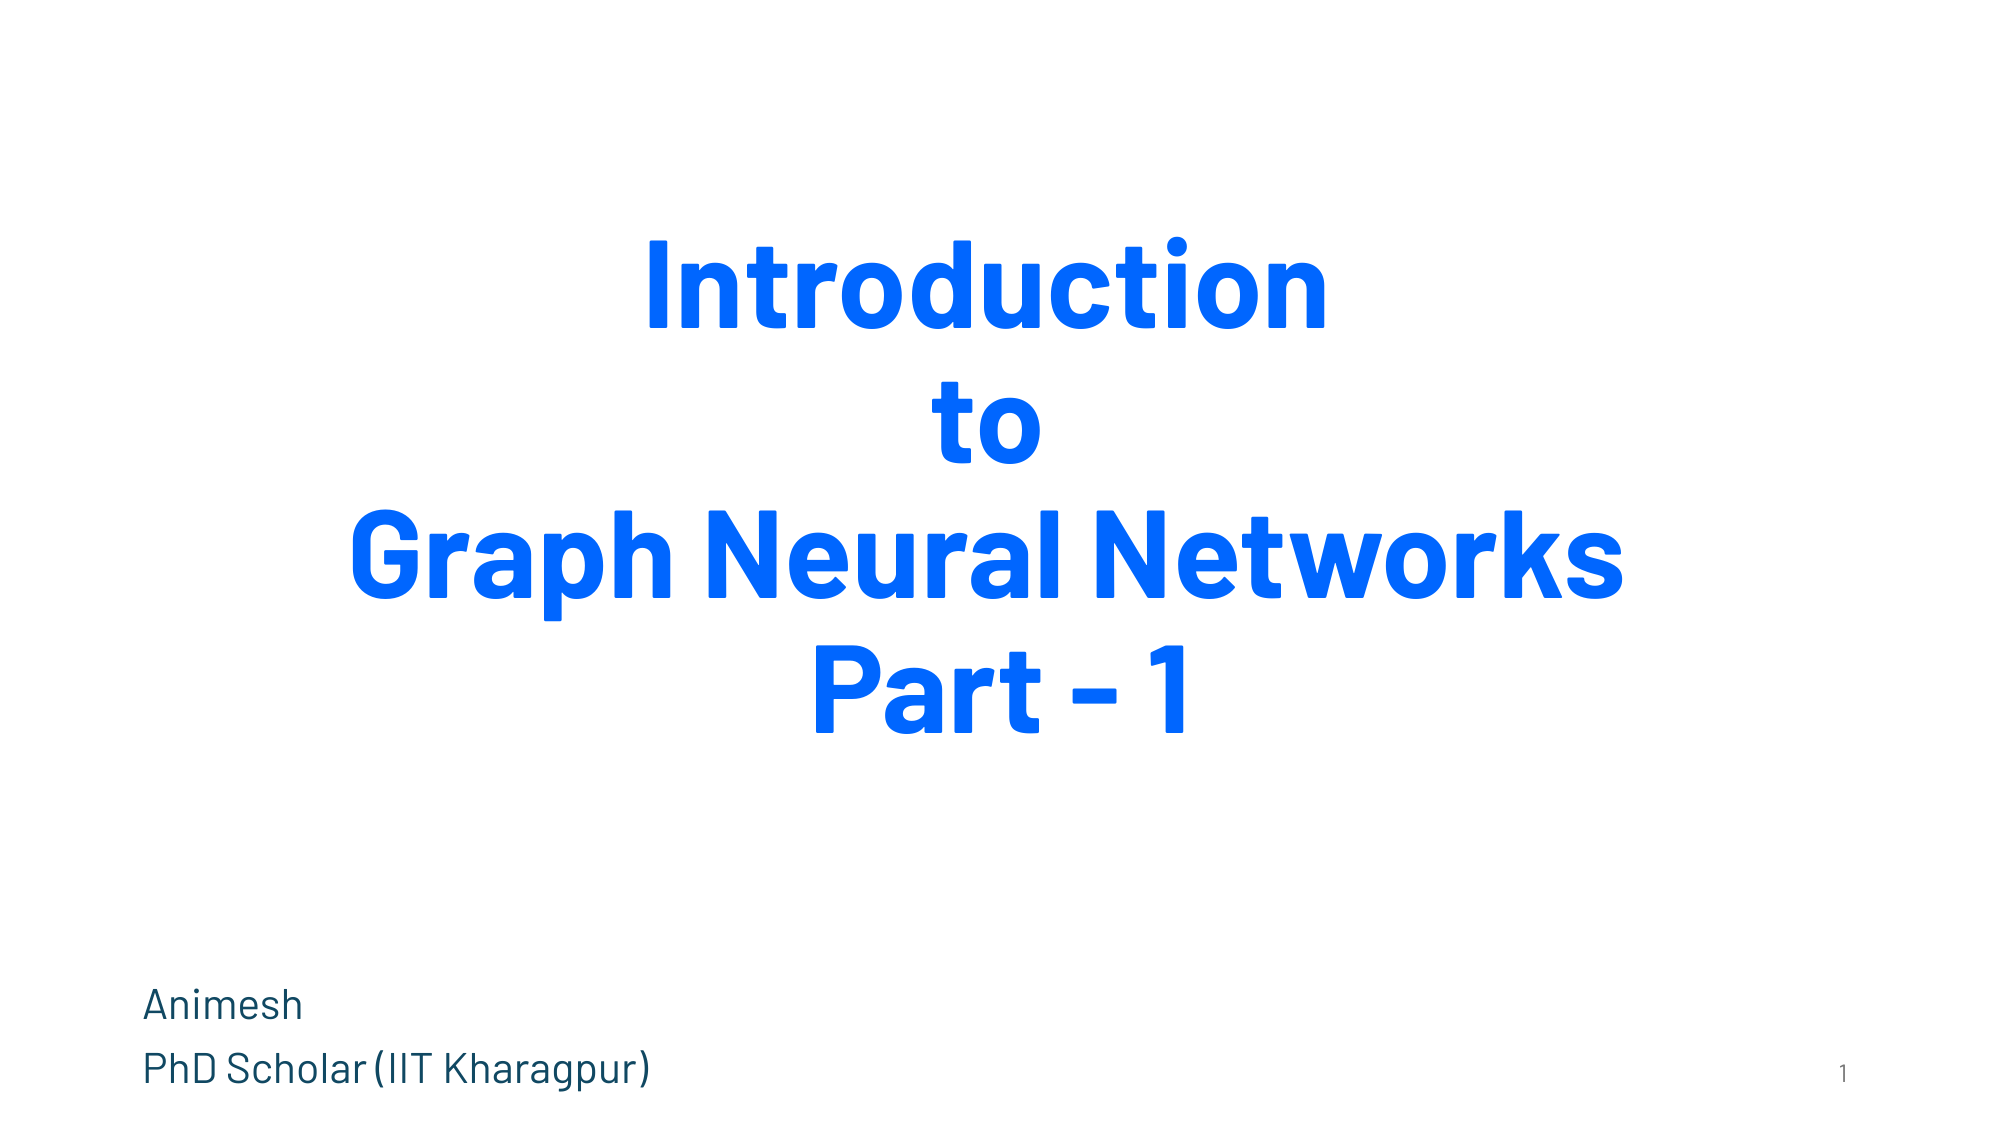

# Introduction to Graph Neural Networks Part - 1
Animesh
PhD Scholar (IIT Kharagpur)
1